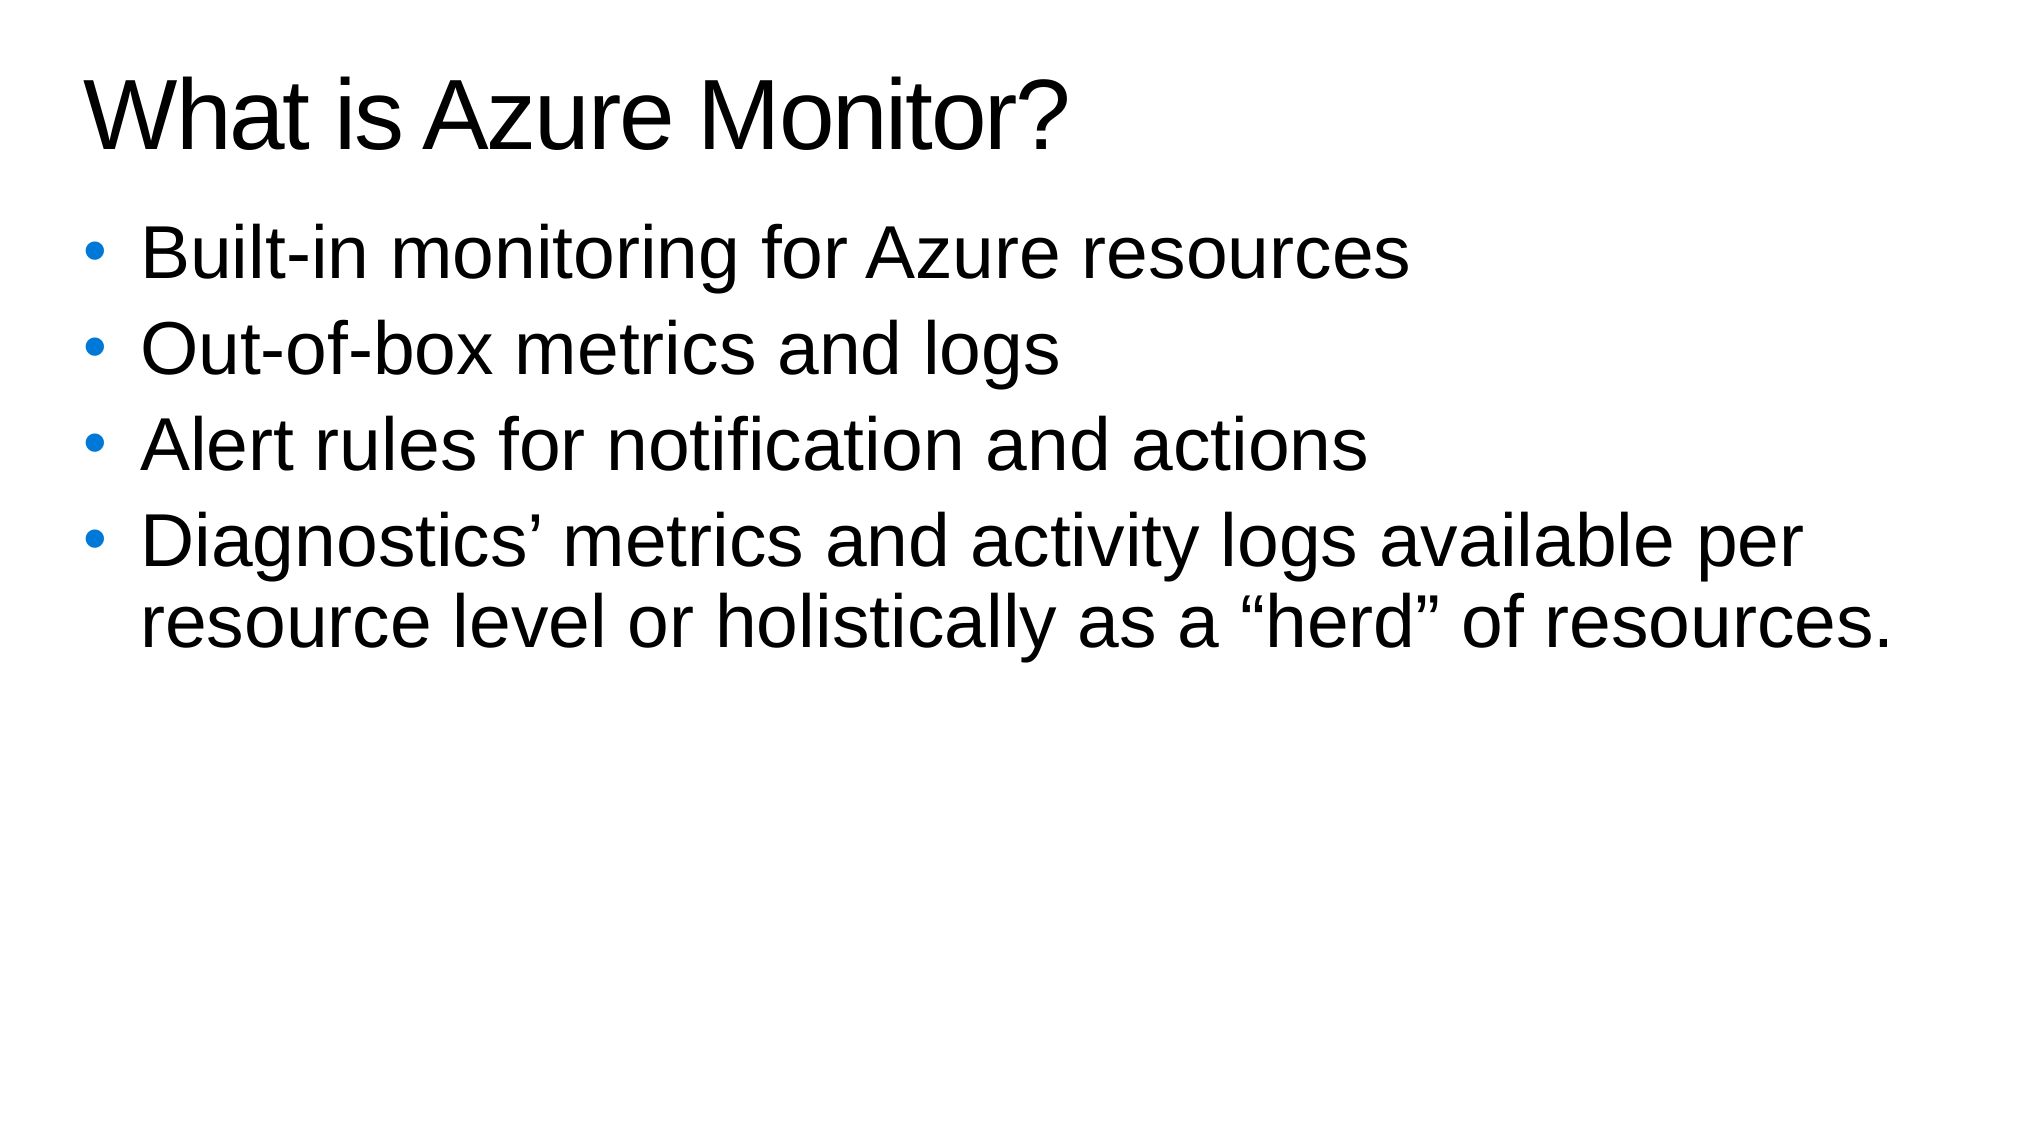

# What is Azure Monitor?
Built-in monitoring for Azure resources
Out-of-box metrics and logs
Alert rules for notification and actions
Diagnostics’ metrics and activity logs available per resource level or holistically as a “herd” of resources.